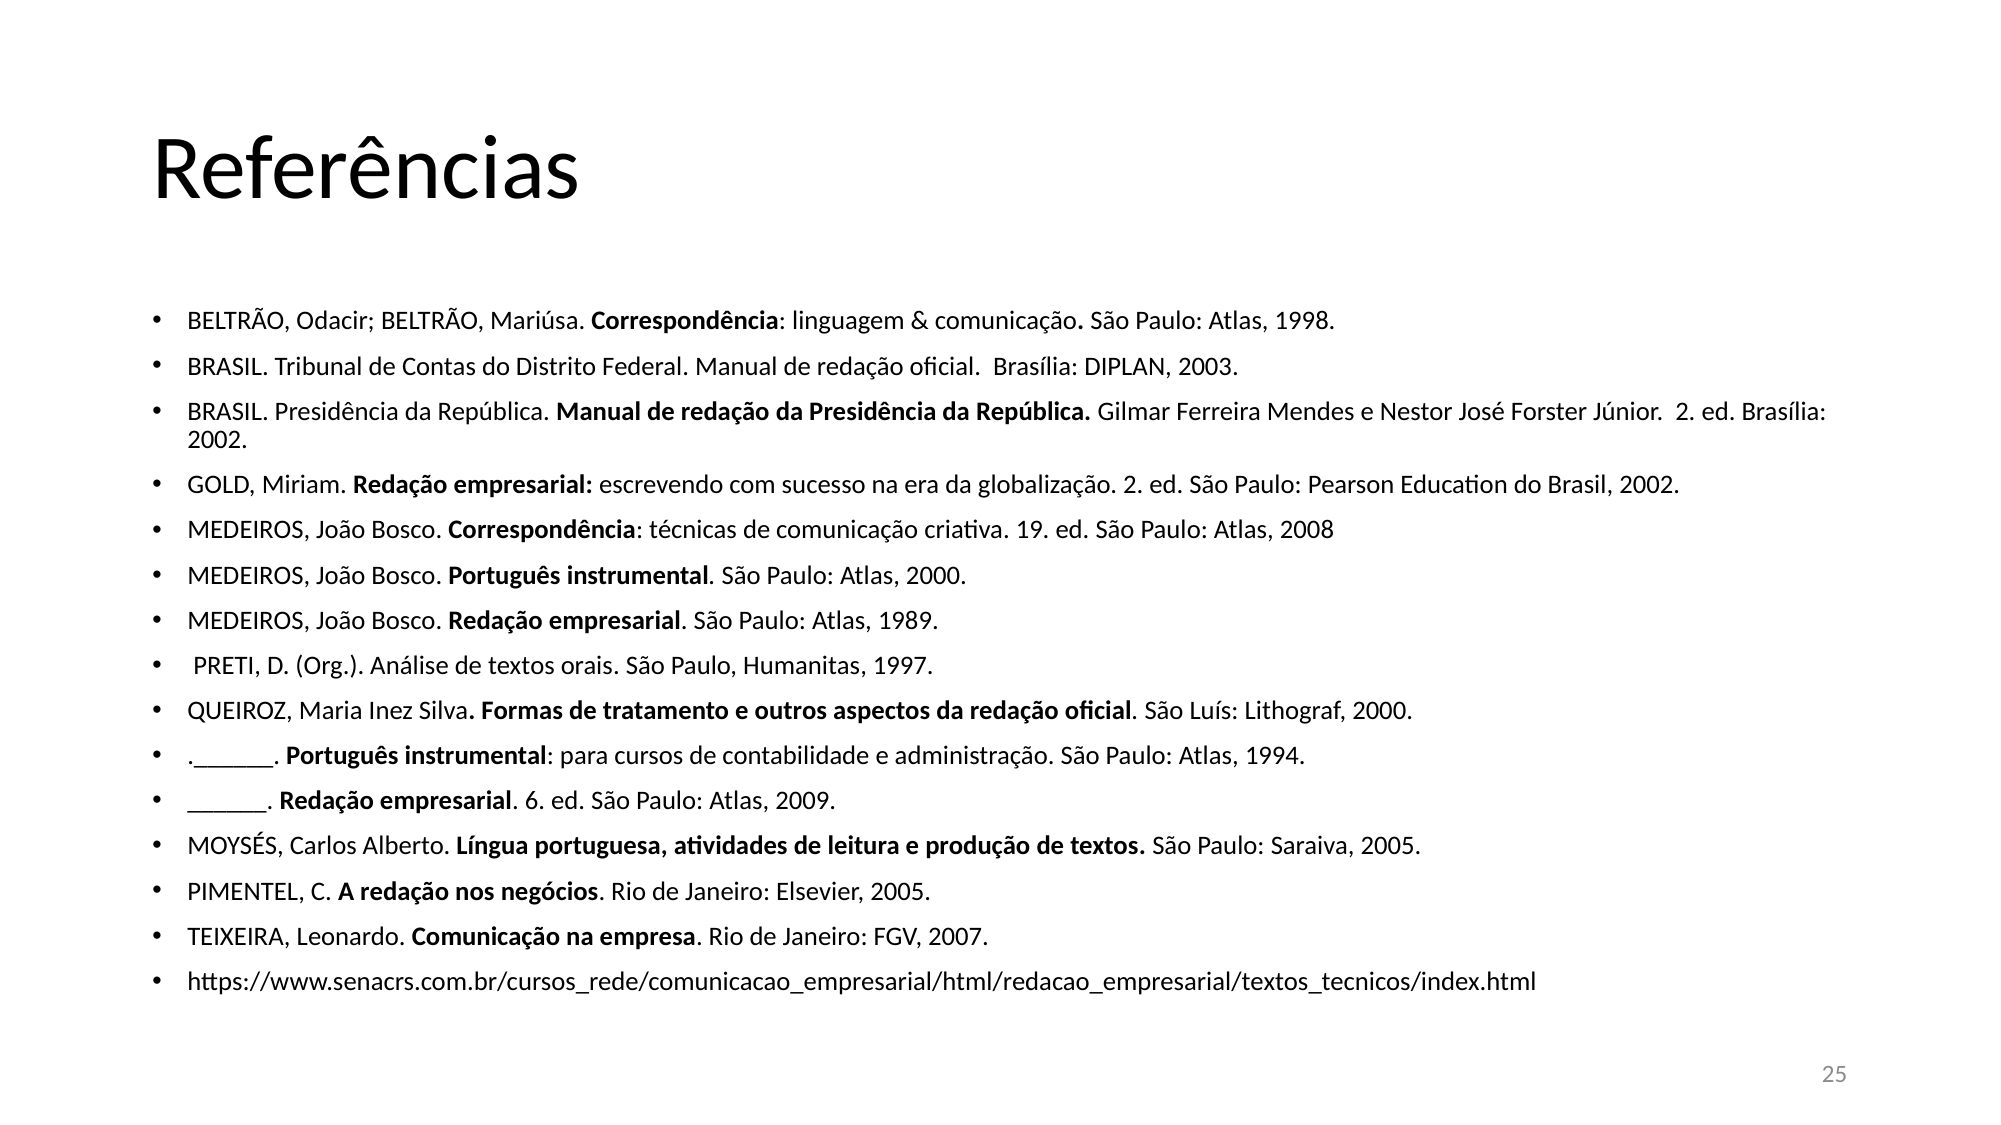

# Referências
BELTRÃO, Odacir; BELTRÃO, Mariúsa. Correspondência: linguagem & comunicação. São Paulo: Atlas, 1998.
BRASIL. Tribunal de Contas do Distrito Federal. Manual de redação oficial.  Brasília: DIPLAN, 2003.
BRASIL. Presidência da República. Manual de redação da Presidência da República. Gilmar Ferreira Mendes e Nestor José Forster Júnior.  2. ed. Brasília: 2002.
GOLD, Miriam. Redação empresarial: escrevendo com sucesso na era da globalização. 2. ed. São Paulo: Pearson Education do Brasil, 2002.
MEDEIROS, João Bosco. Correspondência: técnicas de comunicação criativa. 19. ed. São Paulo: Atlas, 2008
MEDEIROS, João Bosco. Português instrumental. São Paulo: Atlas, 2000.
MEDEIROS, João Bosco. Redação empresarial. São Paulo: Atlas, 1989.
 PRETI, D. (Org.). Análise de textos orais. São Paulo, Humanitas, 1997.
QUEIROZ, Maria Inez Silva. Formas de tratamento e outros aspectos da redação oficial. São Luís: Lithograf, 2000.
.______. Português instrumental: para cursos de contabilidade e administração. São Paulo: Atlas, 1994.
______. Redação empresarial. 6. ed. São Paulo: Atlas, 2009.
MOYSÉS, Carlos Alberto. Língua portuguesa, atividades de leitura e produção de textos. São Paulo: Saraiva, 2005.
PIMENTEL, C. A redação nos negócios. Rio de Janeiro: Elsevier, 2005.
TEIXEIRA, Leonardo. Comunicação na empresa. Rio de Janeiro: FGV, 2007.
https://www.senacrs.com.br/cursos_rede/comunicacao_empresarial/html/redacao_empresarial/textos_tecnicos/index.html
25